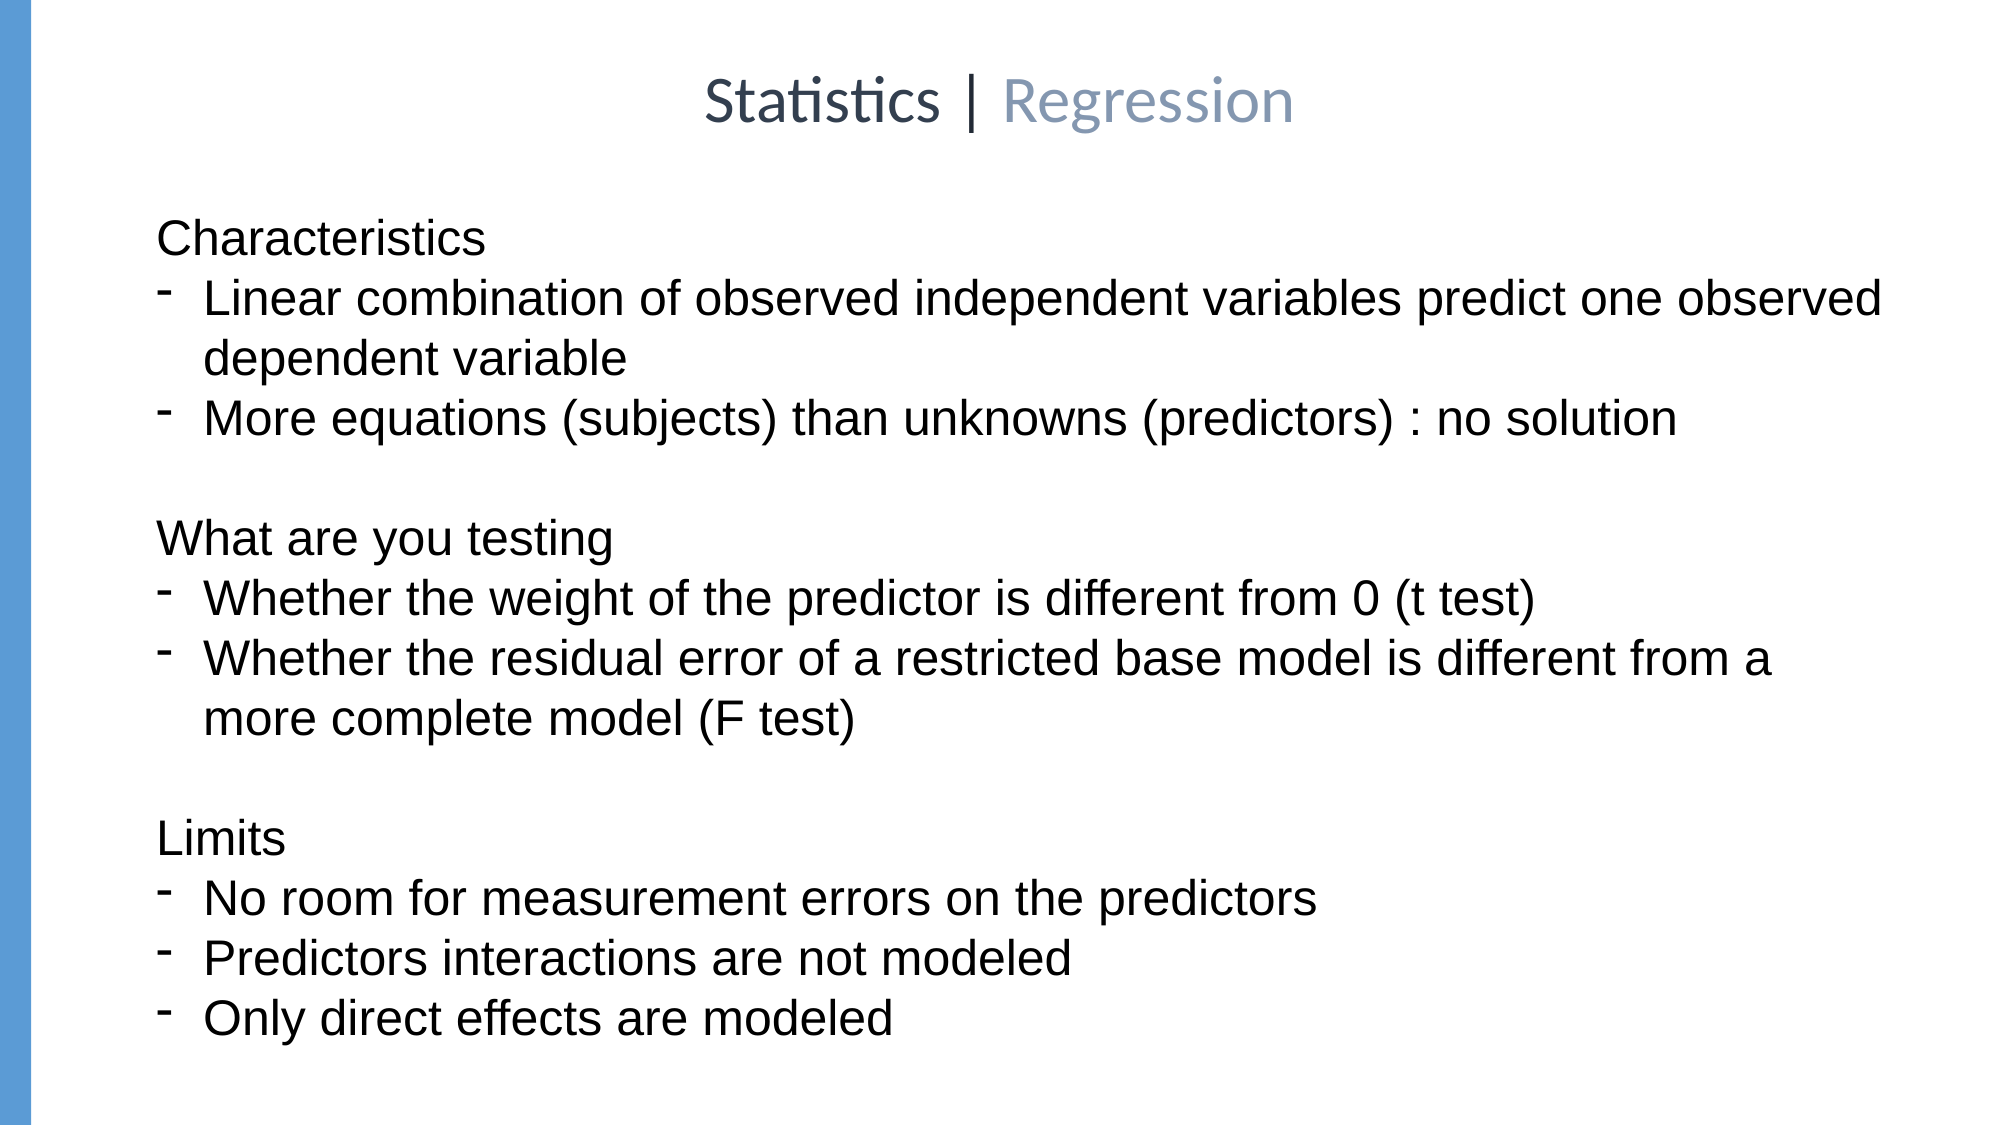

Statistics | Regression

Characteristics
Linear combination of observed independent variables predict one observed dependent variable
More equations (subjects) than unknowns (predictors) : no solution

What are you testing
Whether the weight of the predictor is different from 0 (t test)
Whether the residual error of a restricted base model is different from a more complete model (F test)

Limits
No room for measurement errors on the predictors
Predictors interactions are not modeled
Only direct effects are modeled